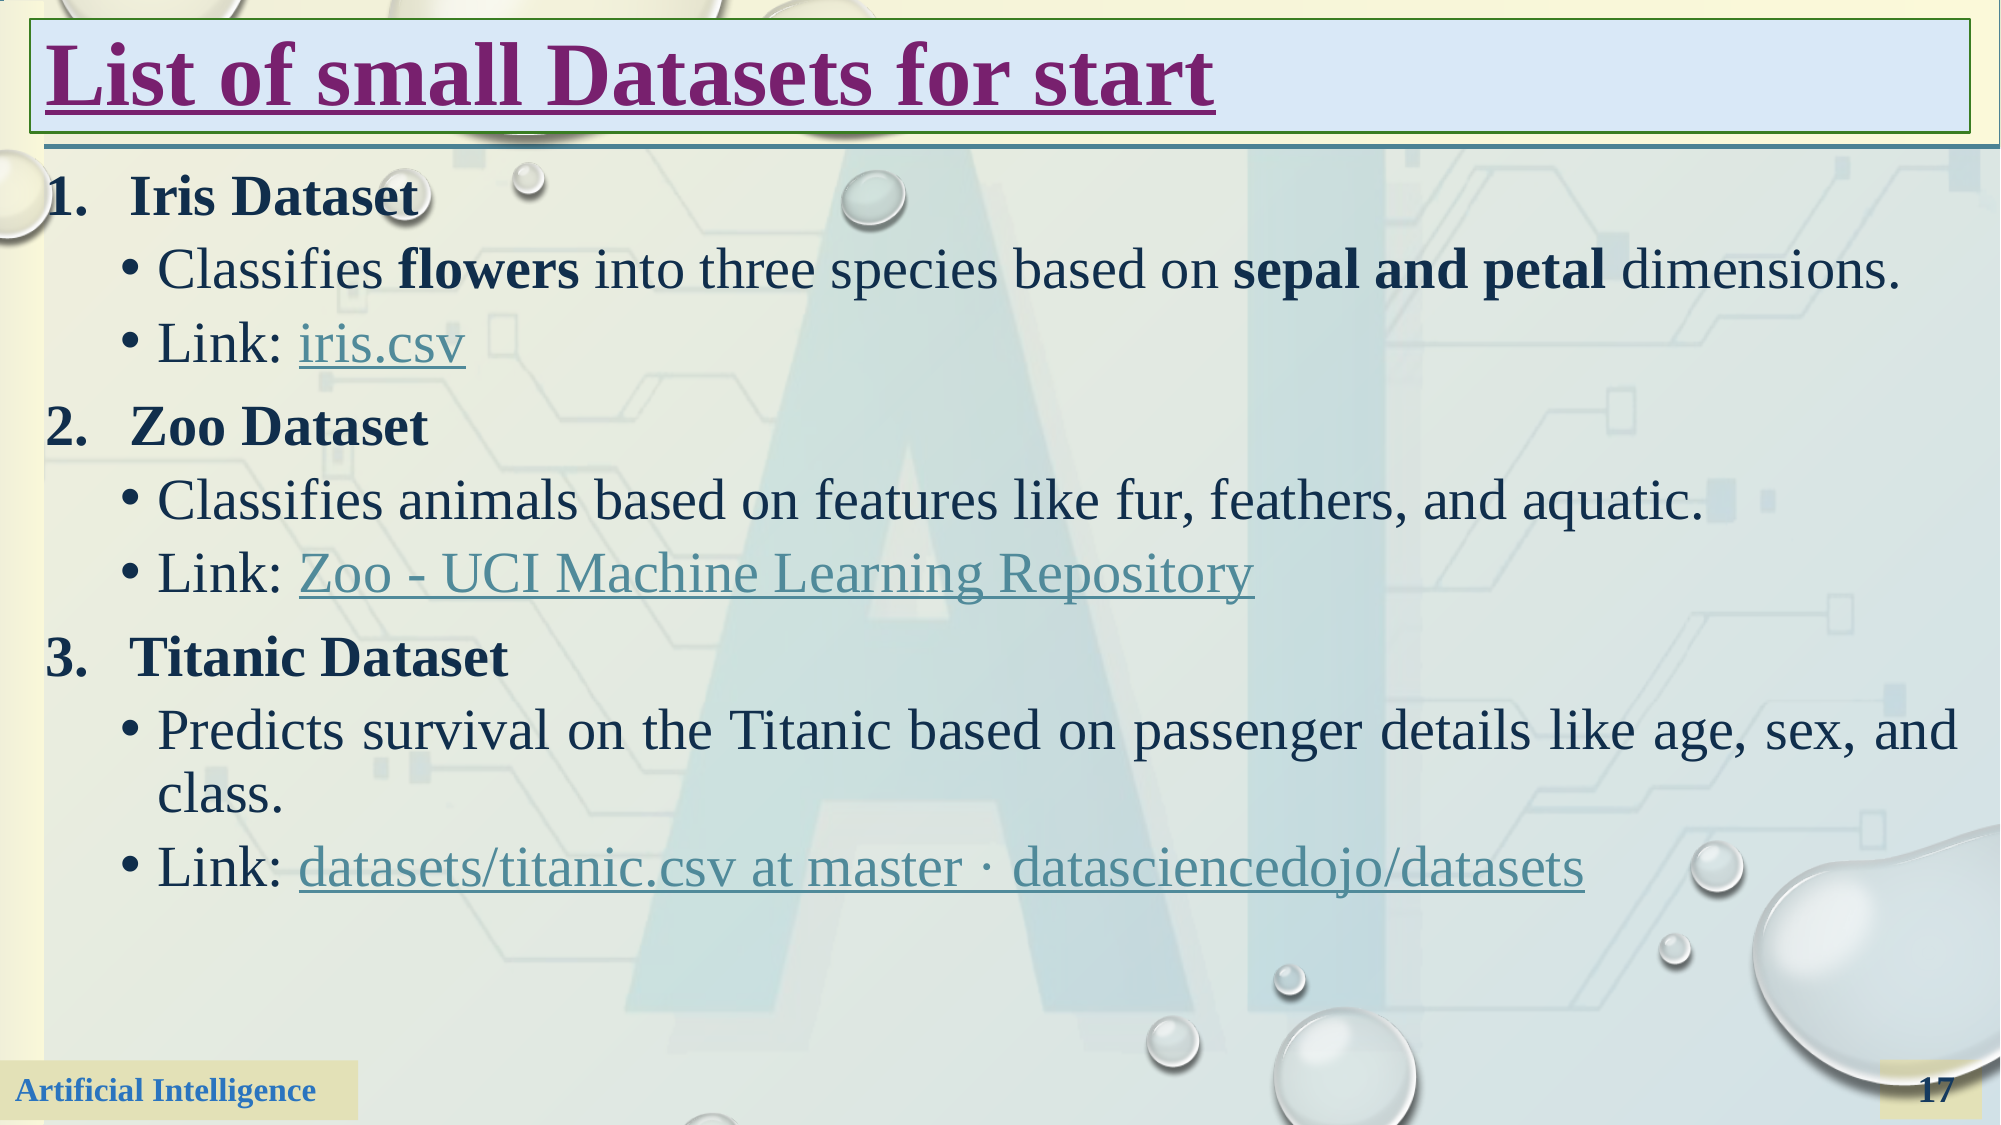

# List of small Datasets for start
Iris Dataset
Classifies flowers into three species based on sepal and petal dimensions.
Link: iris.csv
Zoo Dataset
Classifies animals based on features like fur, feathers, and aquatic.
Link: Zoo - UCI Machine Learning Repository
Titanic Dataset
Predicts survival on the Titanic based on passenger details like age, sex, and class.
Link: datasets/titanic.csv at master · datasciencedojo/datasets

17